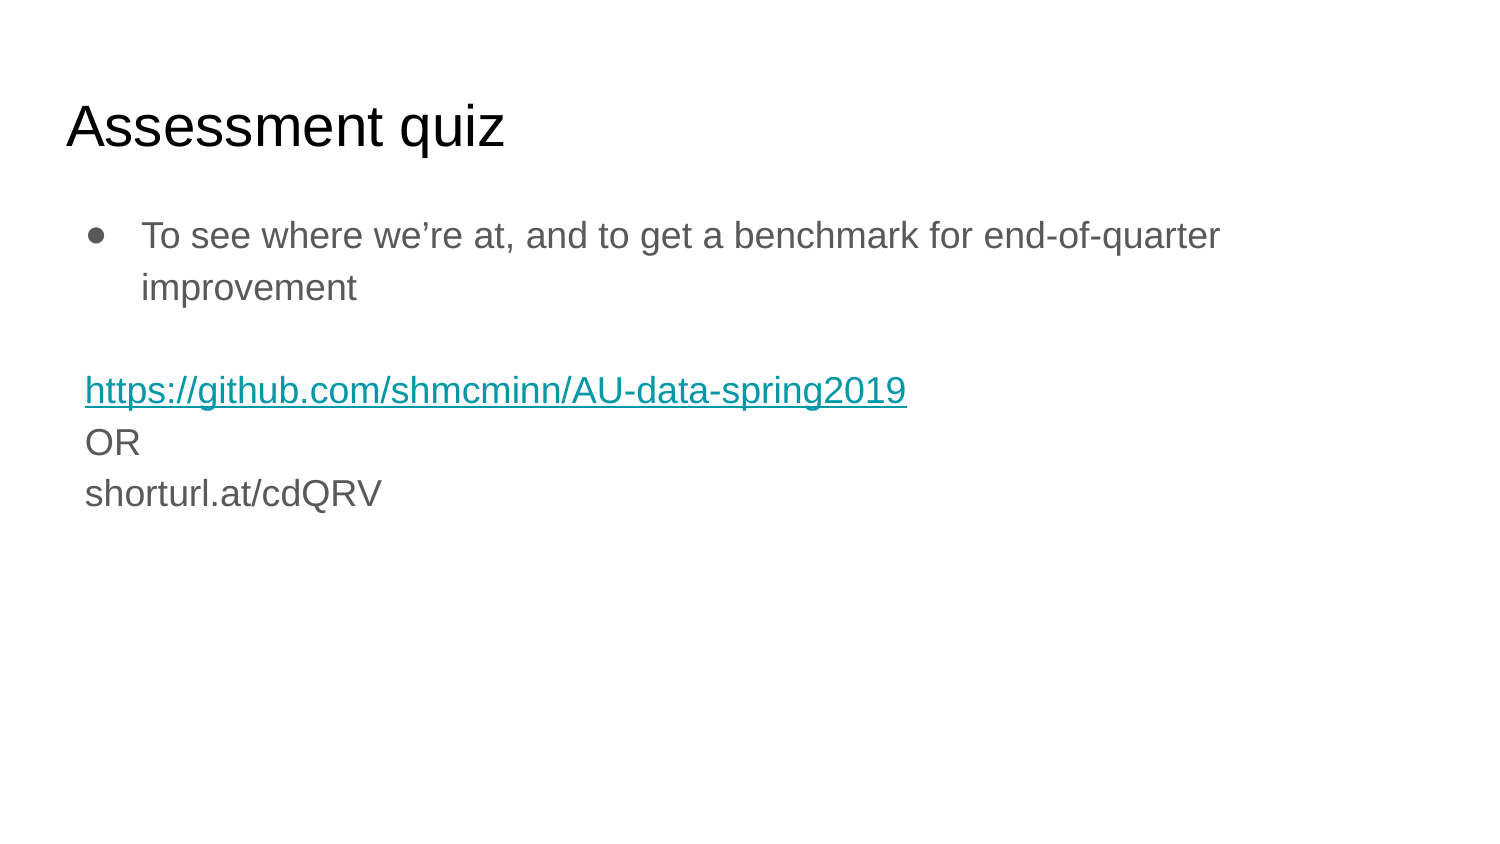

# Assessment quiz
To see where we’re at, and to get a benchmark for end-of-quarter improvement

https://github.com/shmcminn/AU-data-spring2019
OR
shorturl.at/cdQRV